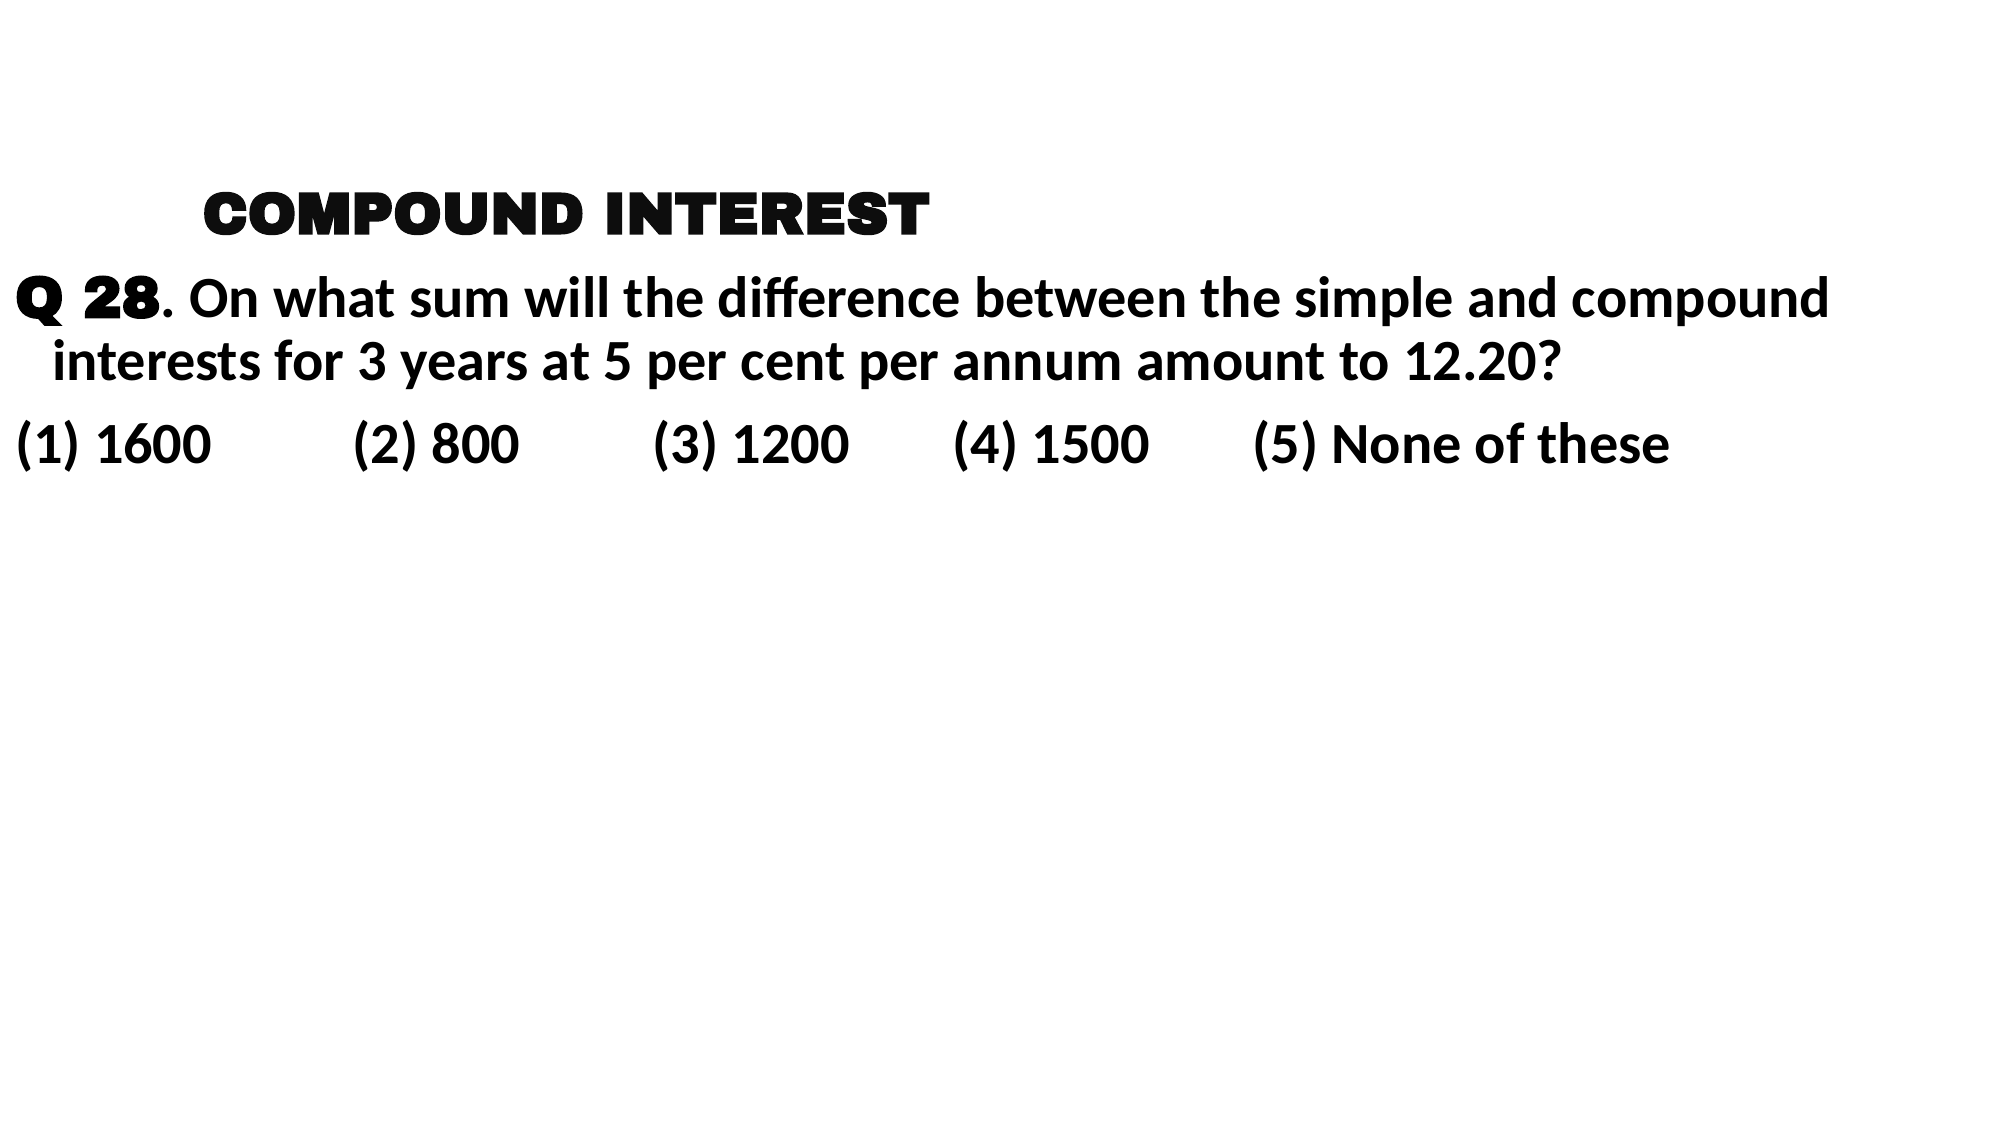

COMPOUND INTEREST
Q 28. On what sum will the difference between the simple and compound interests for 3 years at 5 per cent per annum amount to 12.20?
(1) 1600 	(2) 800 	(3) 1200 	(4) 1500 	(5) None of these